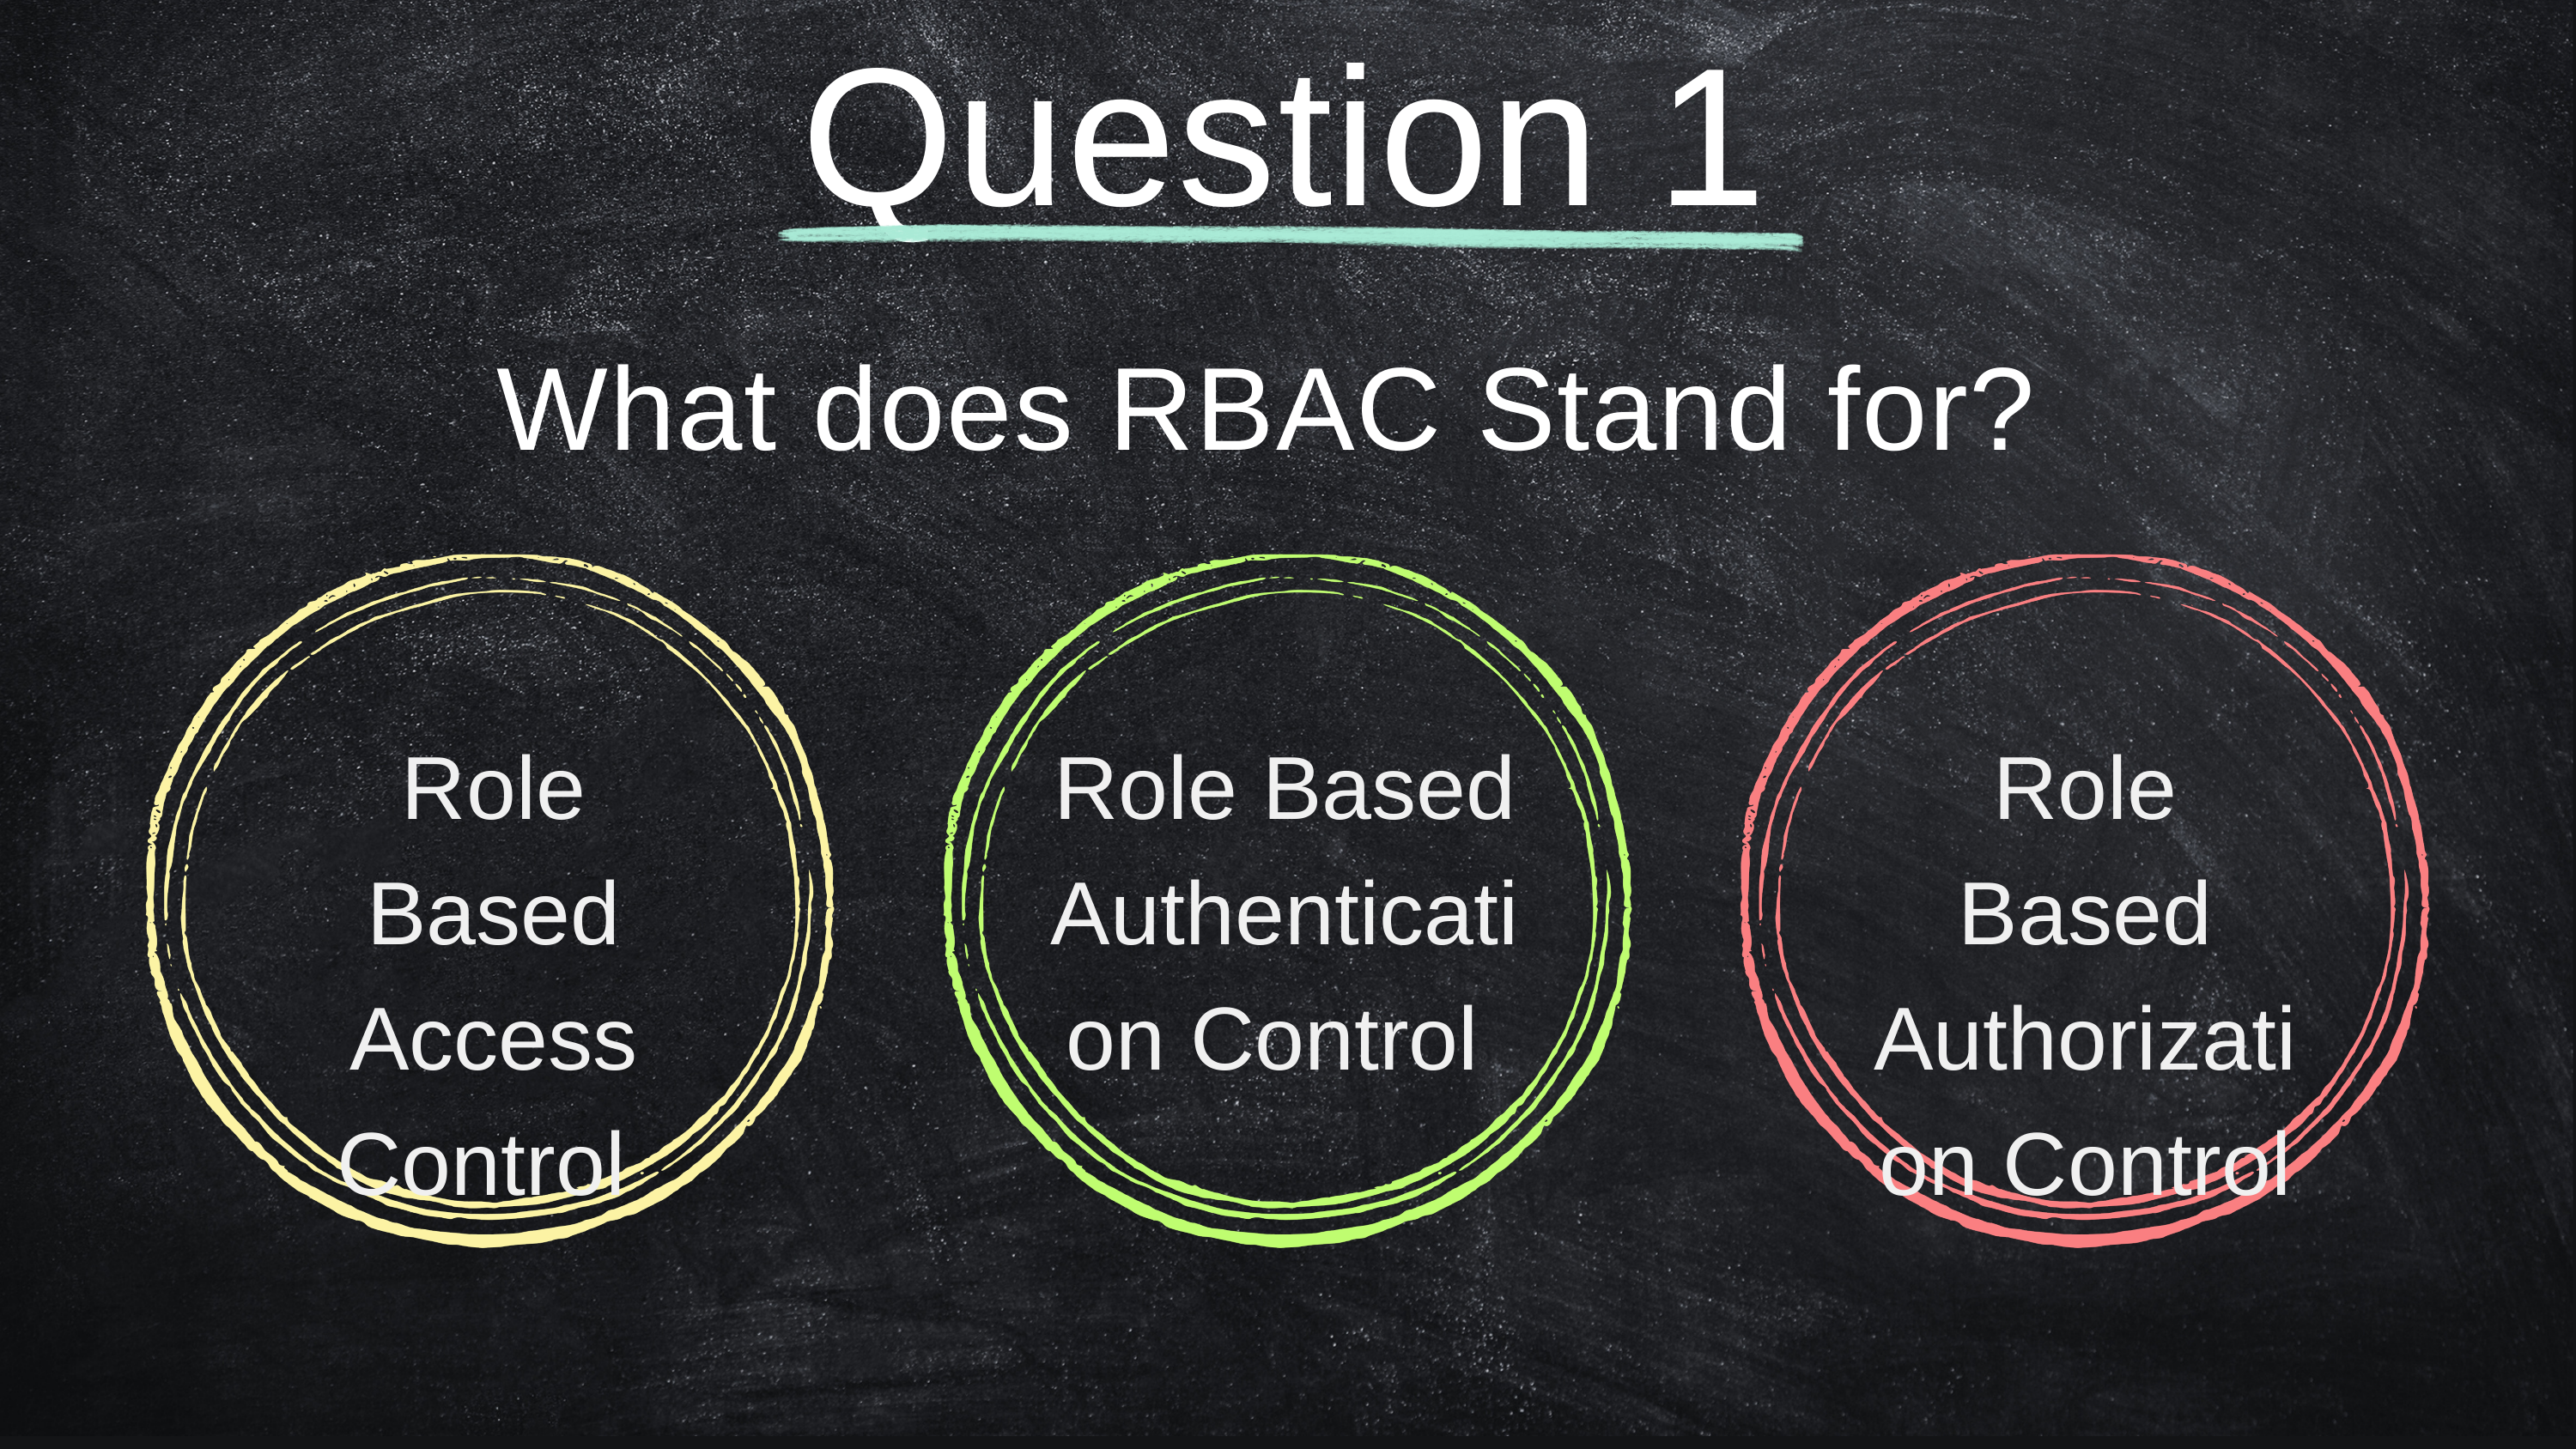

Question 1

What does RBAC Stand for?

Role Based Access Control
Role Based Authentication Control
Role Based Authorization Control